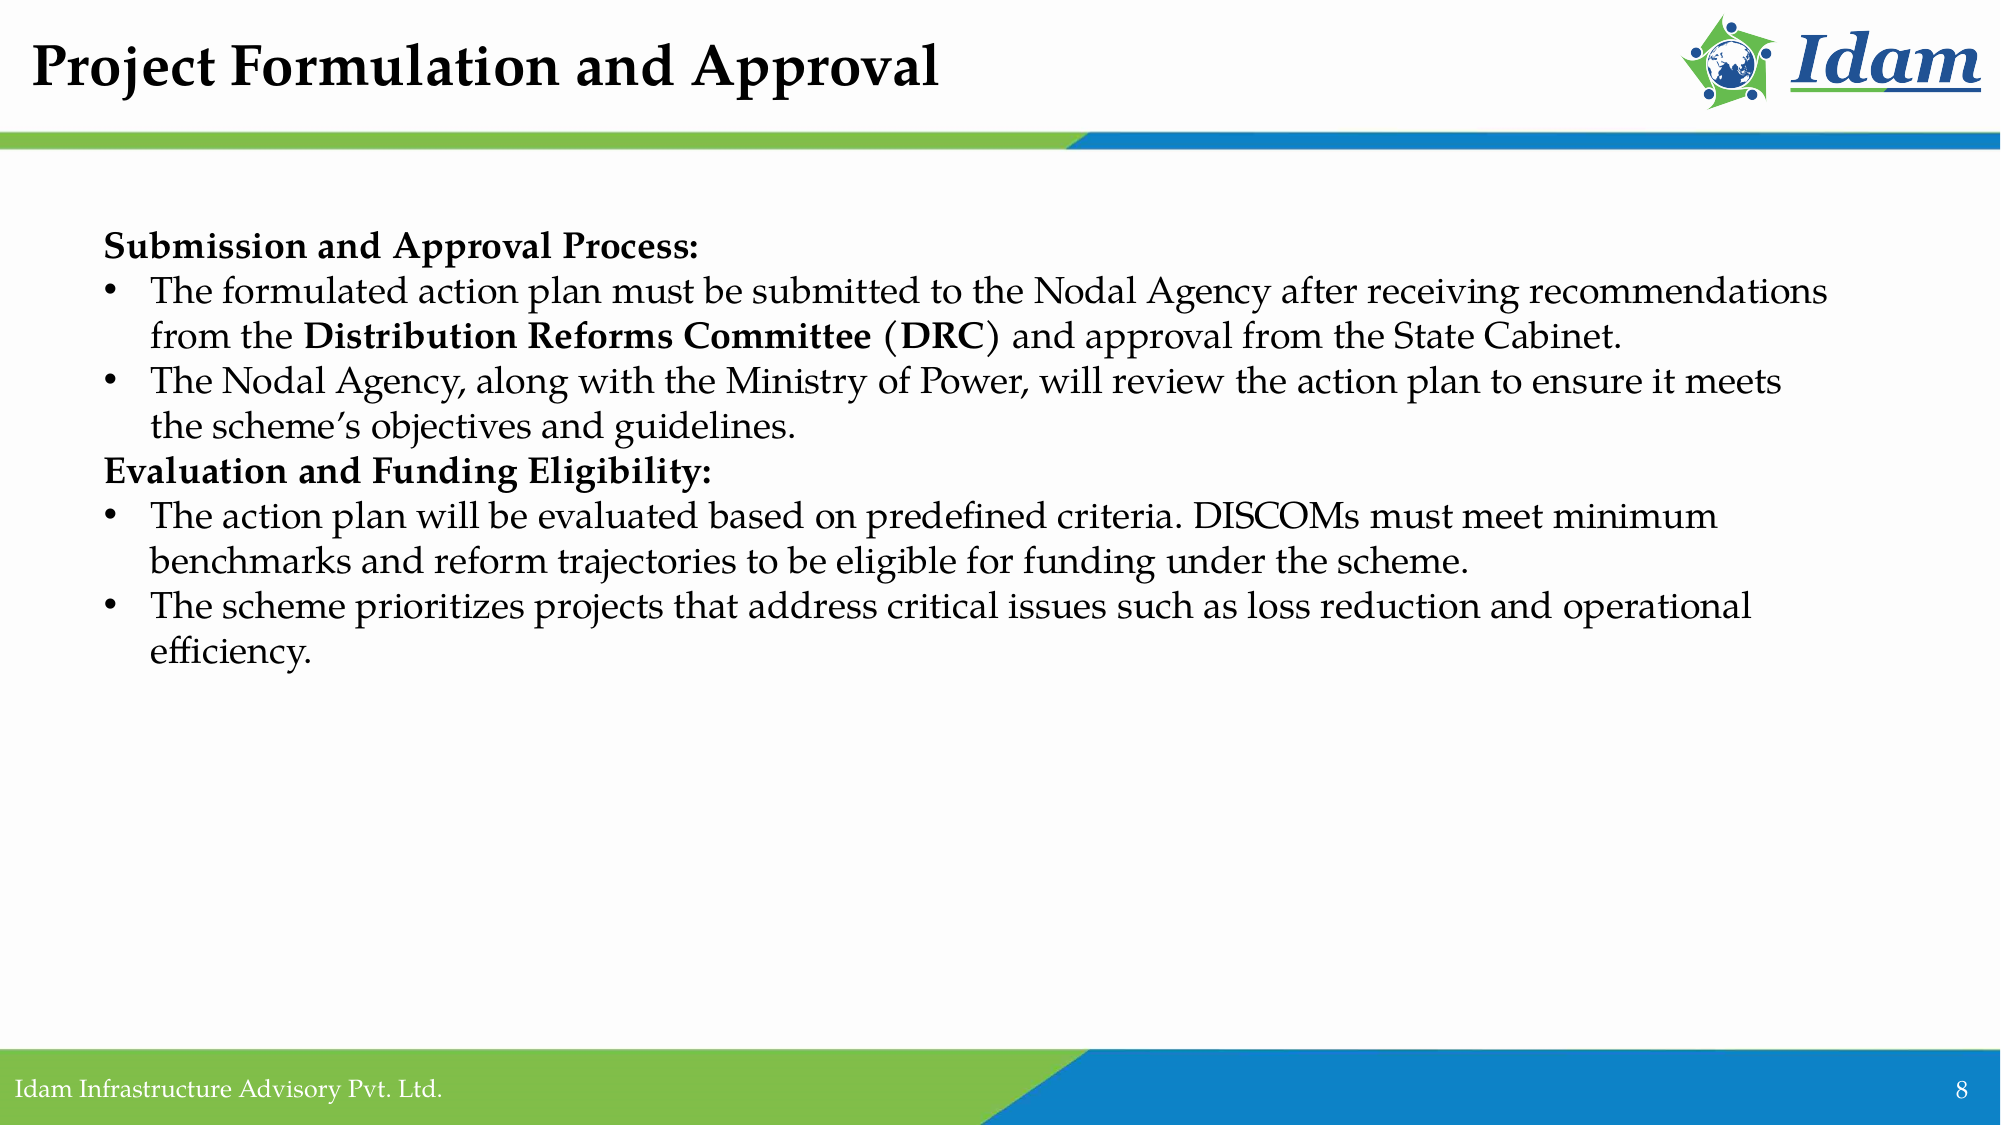

Project Formulation and Approval
Submission and Approval Process:
The formulated action plan must be submitted to the Nodal Agency after receiving recommendations from the Distribution Reforms Committee (DRC) and approval from the State Cabinet.
The Nodal Agency, along with the Ministry of Power, will review the action plan to ensure it meets the scheme’s objectives and guidelines.
Evaluation and Funding Eligibility:
The action plan will be evaluated based on predefined criteria. DISCOMs must meet minimum benchmarks and reform trajectories to be eligible for funding under the scheme.
The scheme prioritizes projects that address critical issues such as loss reduction and operational efficiency.
8